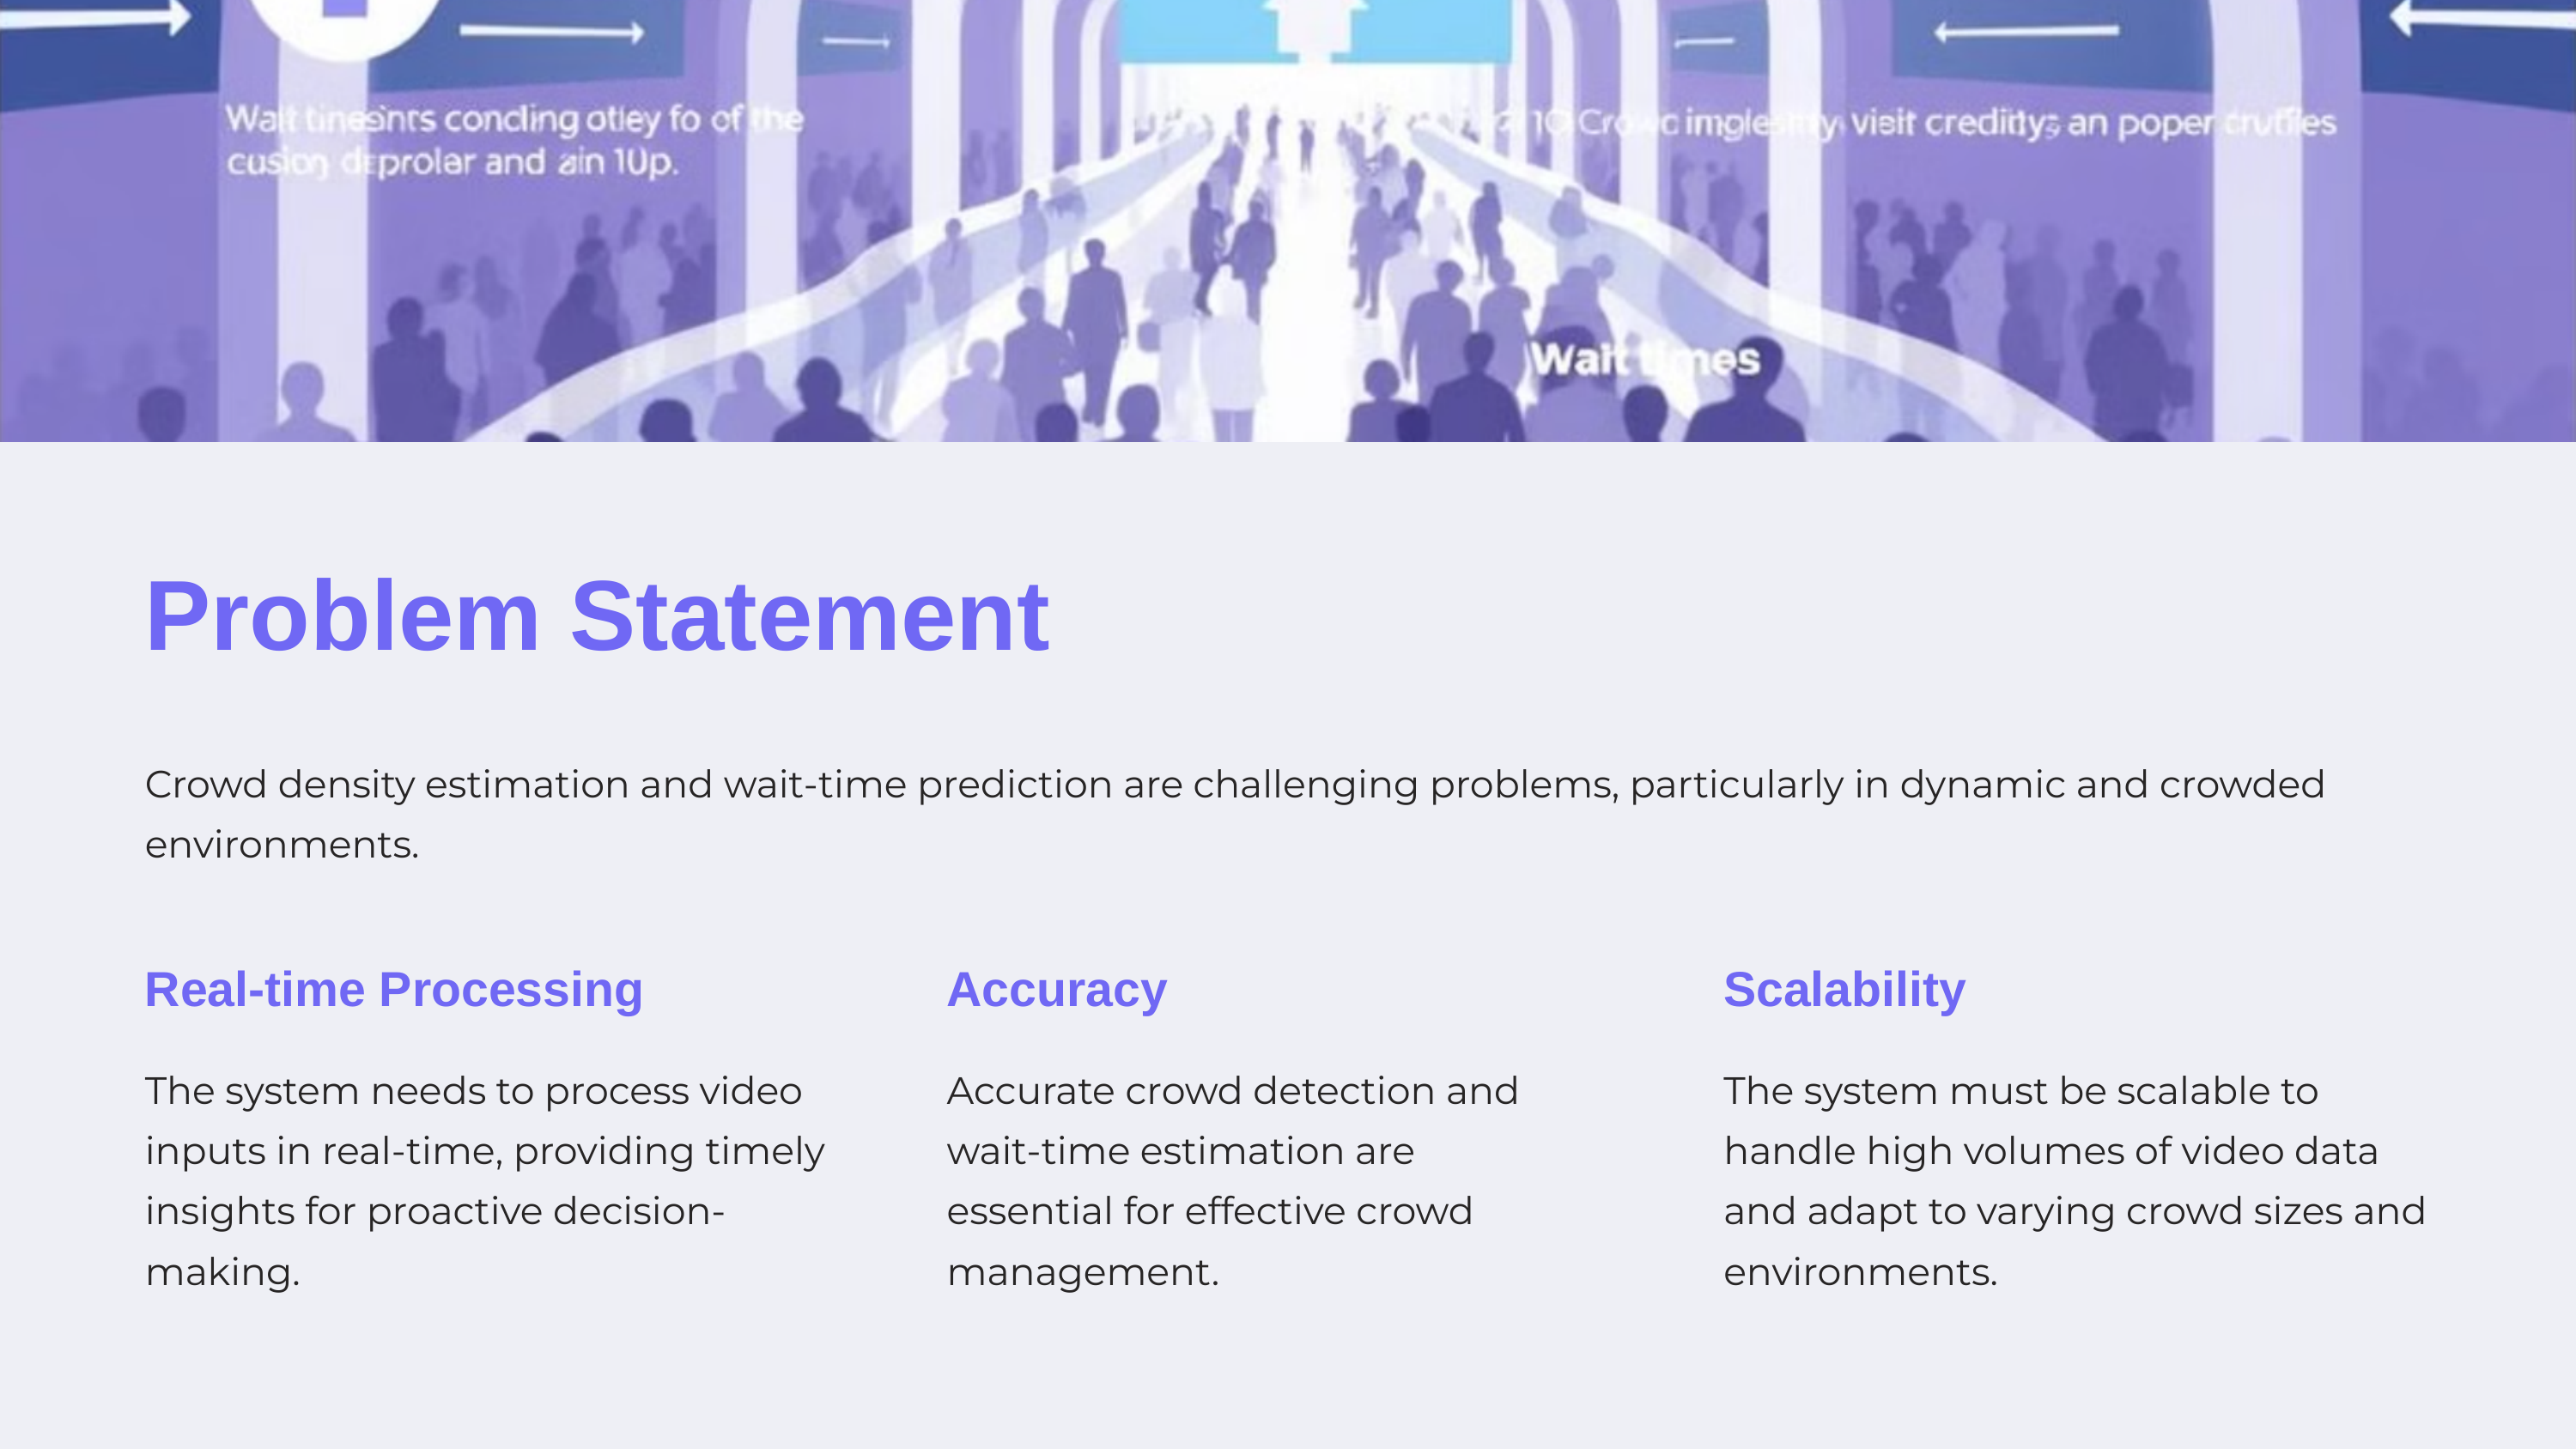

Problem Statement
Crowd density estimation and wait-time prediction are challenging problems, particularly in dynamic and crowded environments.
Real-time Processing
The system needs to process video inputs in real-time, providing timely insights for proactive decision-making.
Accuracy
Accurate crowd detection and wait-time estimation are essential for effective crowd management.
Scalability
The system must be scalable to handle high volumes of video data and adapt to varying crowd sizes and environments.